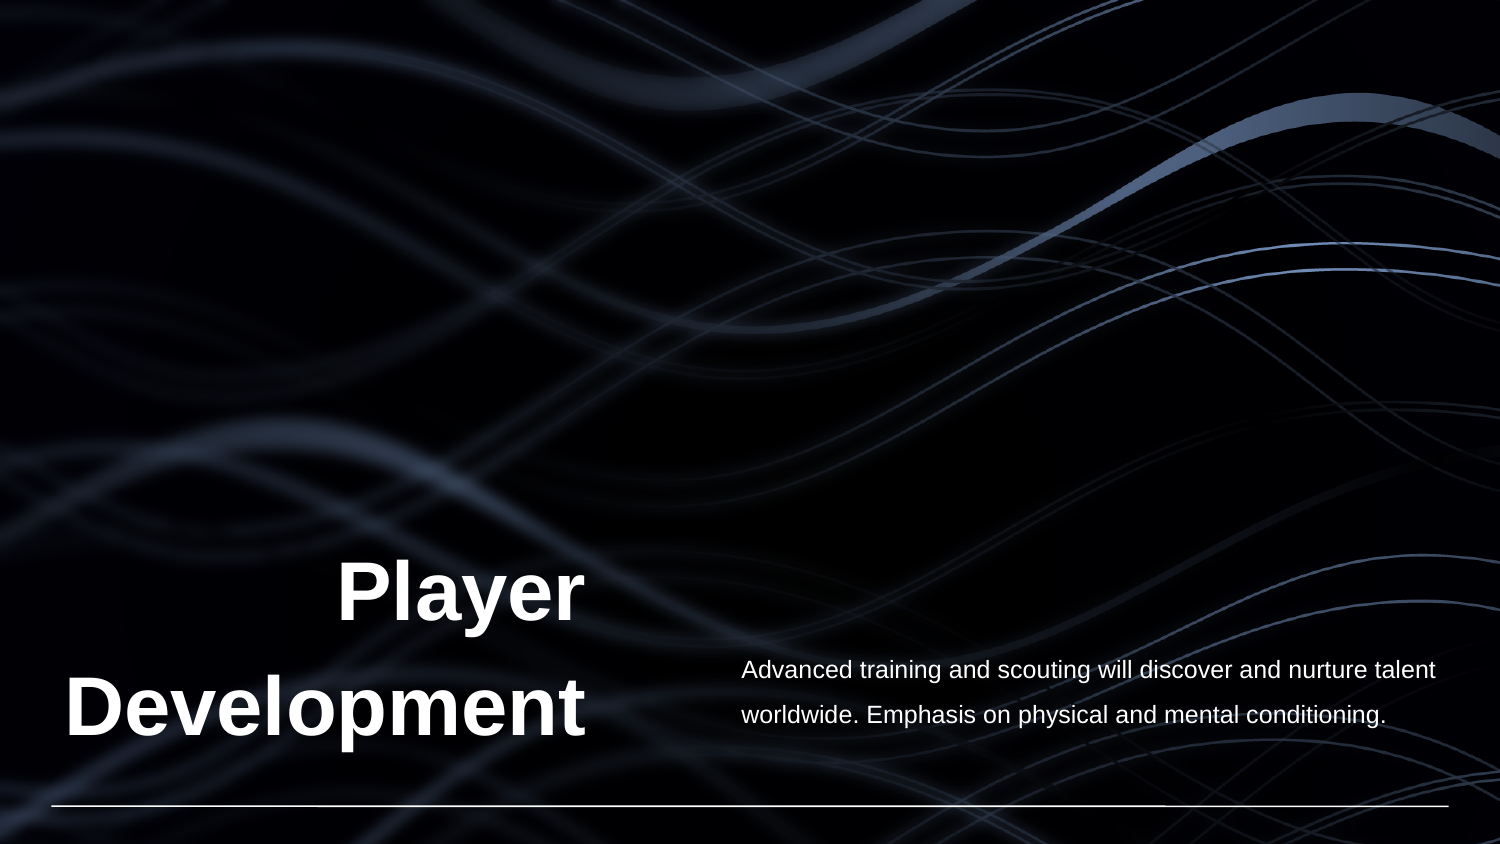

# Player Development
Advanced training and scouting will discover and nurture talent worldwide. Emphasis on physical and mental conditioning.